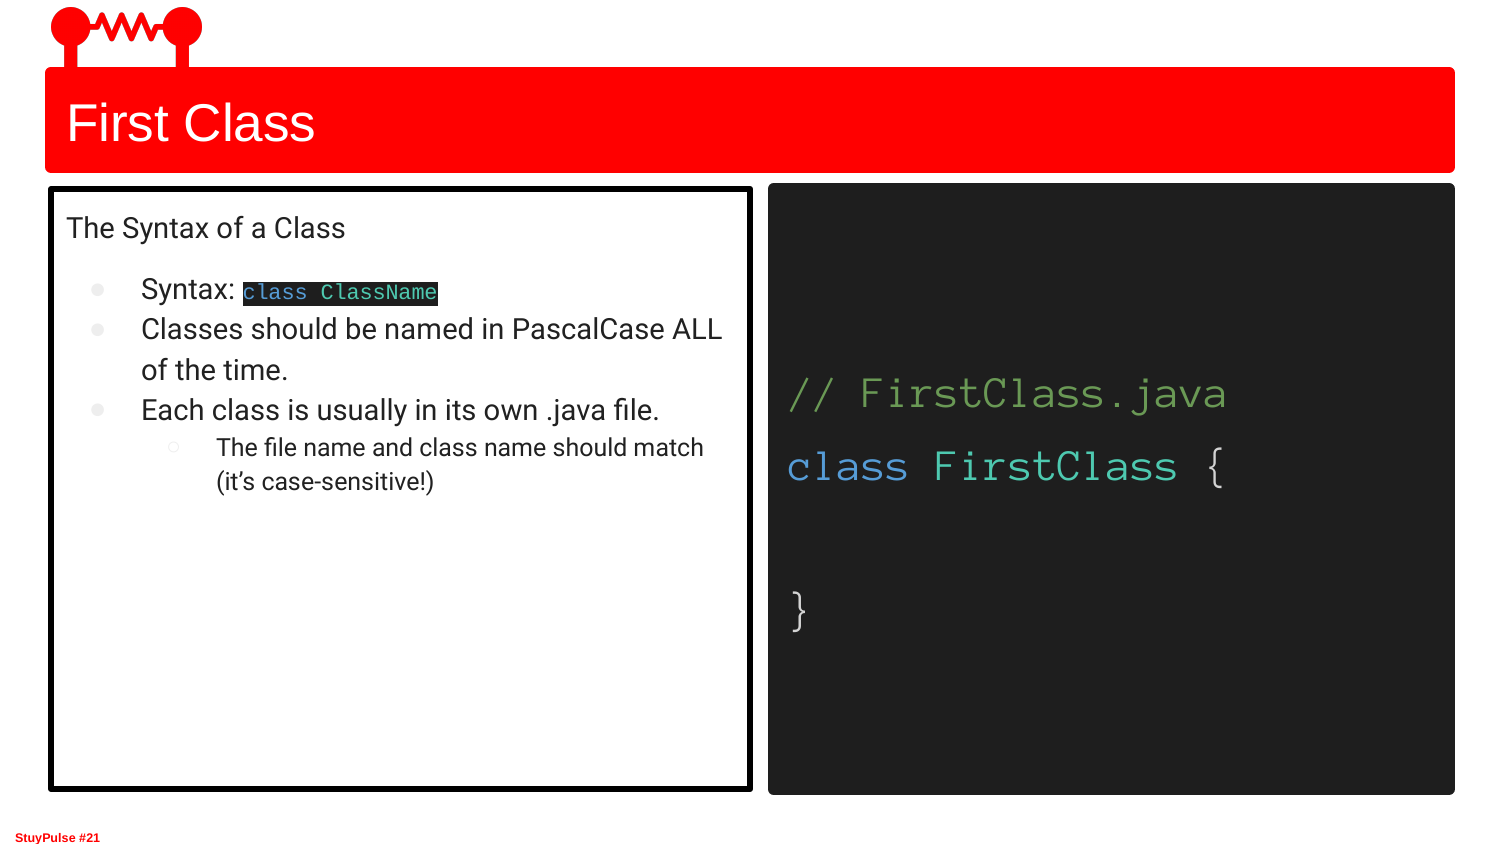

# First Class
The Syntax of a Class
Syntax: class ClassName
Classes should be named in PascalCase ALL of the time.
Each class is usually in its own .java file.
The file name and class name should match (it’s case-sensitive!)
// FirstClass.java
class FirstClass {

}